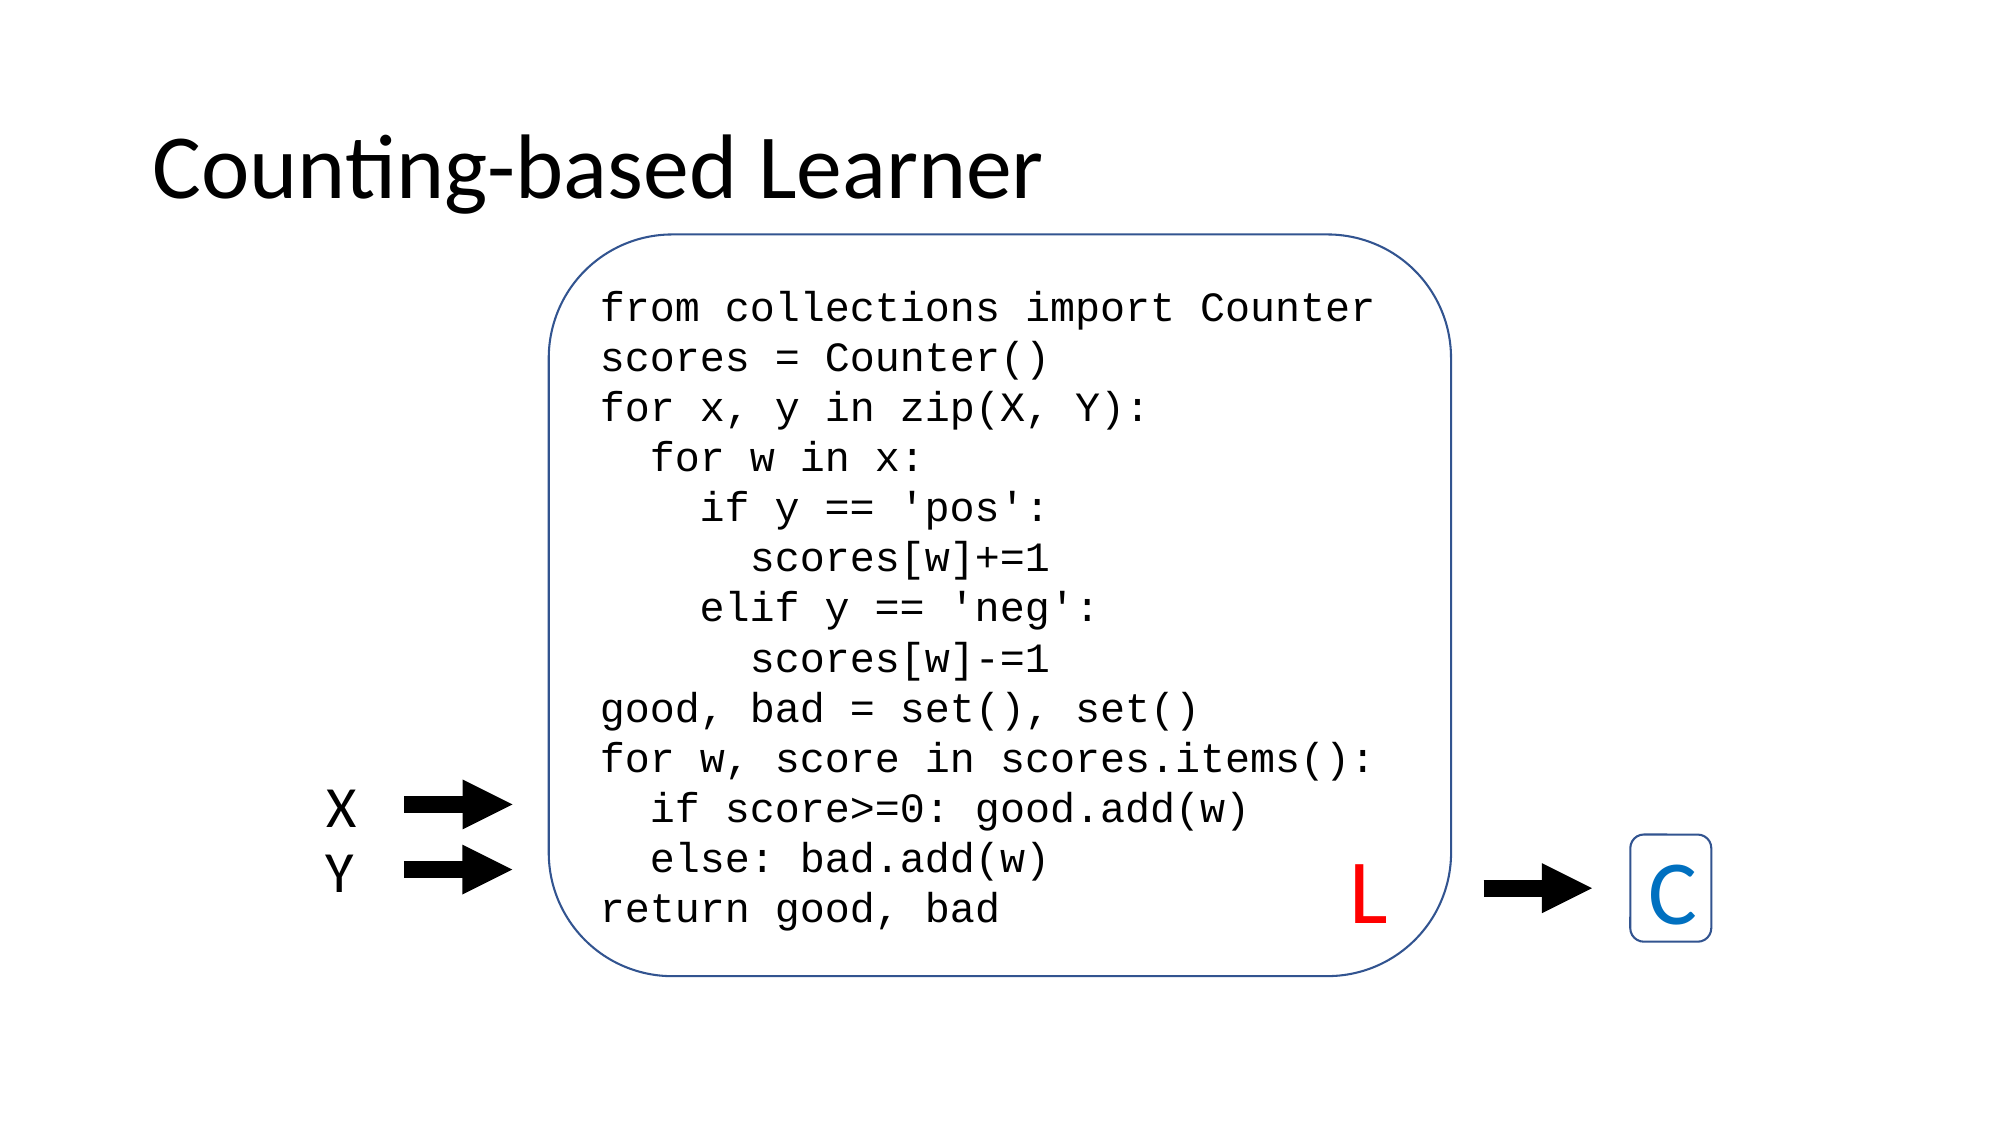

# Counting-based Learner
from collections import Counter
scores = Counter()
for x, y in zip(X, Y):
  for w in x:
    if y == 'pos':
      scores[w]+=1
    elif y == 'neg':
      scores[w]-=1
good, bad = set(), set()
for w, score in scores.items():
  if score>=0: good.add(w)
  else: bad.add(w)
return good, bad
X
Y
L
C